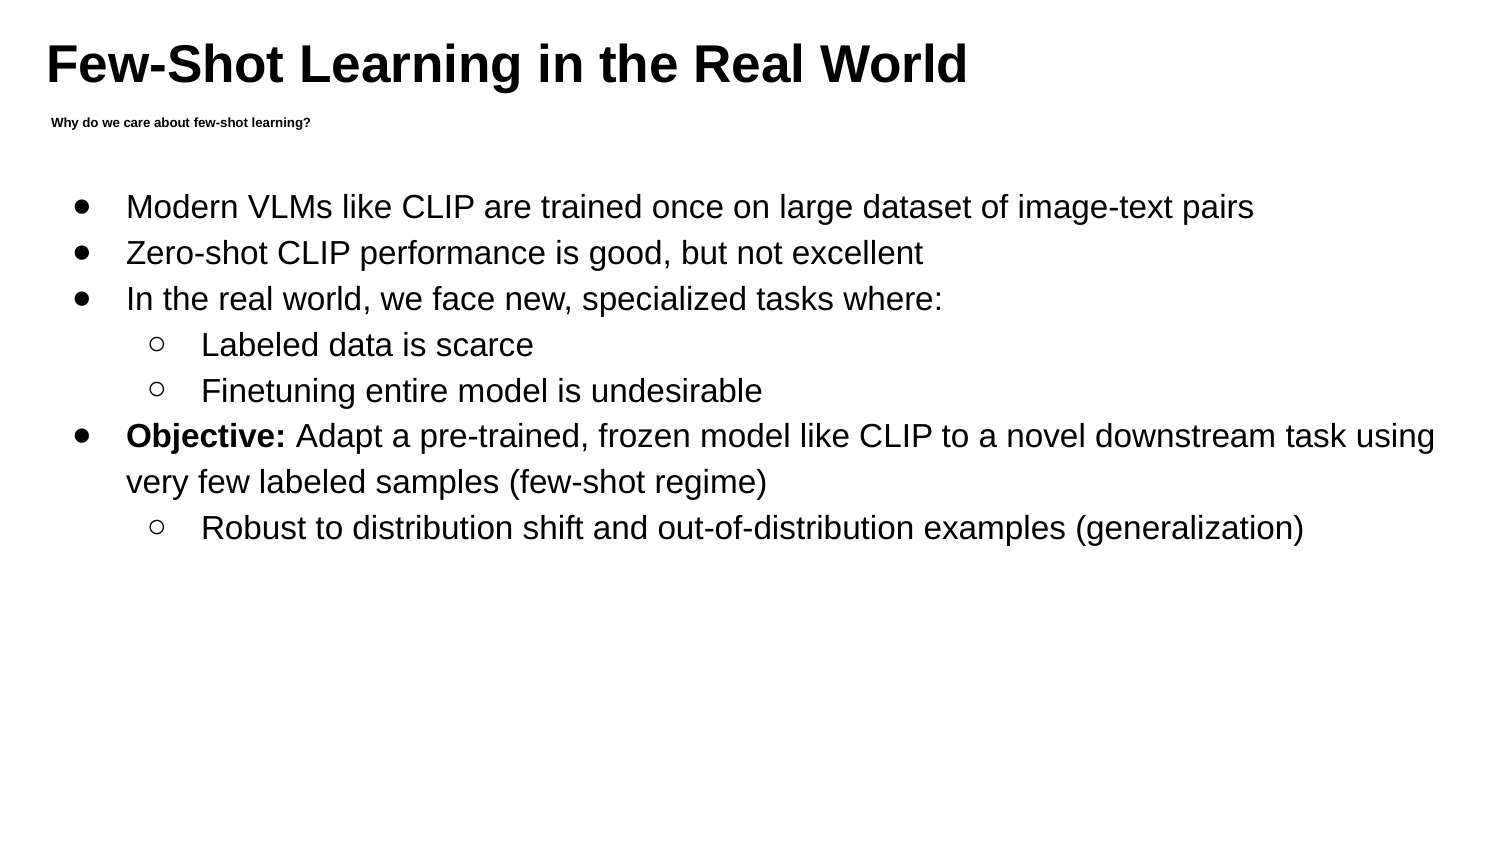

# Few-Shot Learning in the Real World
Why do we care about few-shot learning?
Modern VLMs like CLIP are trained once on large dataset of image-text pairs
Zero-shot CLIP performance is good, but not excellent
In the real world, we face new, specialized tasks where:
Labeled data is scarce
Finetuning entire model is undesirable
Objective: Adapt a pre-trained, frozen model like CLIP to a novel downstream task using very few labeled samples (few-shot regime)
Robust to distribution shift and out-of-distribution examples (generalization)